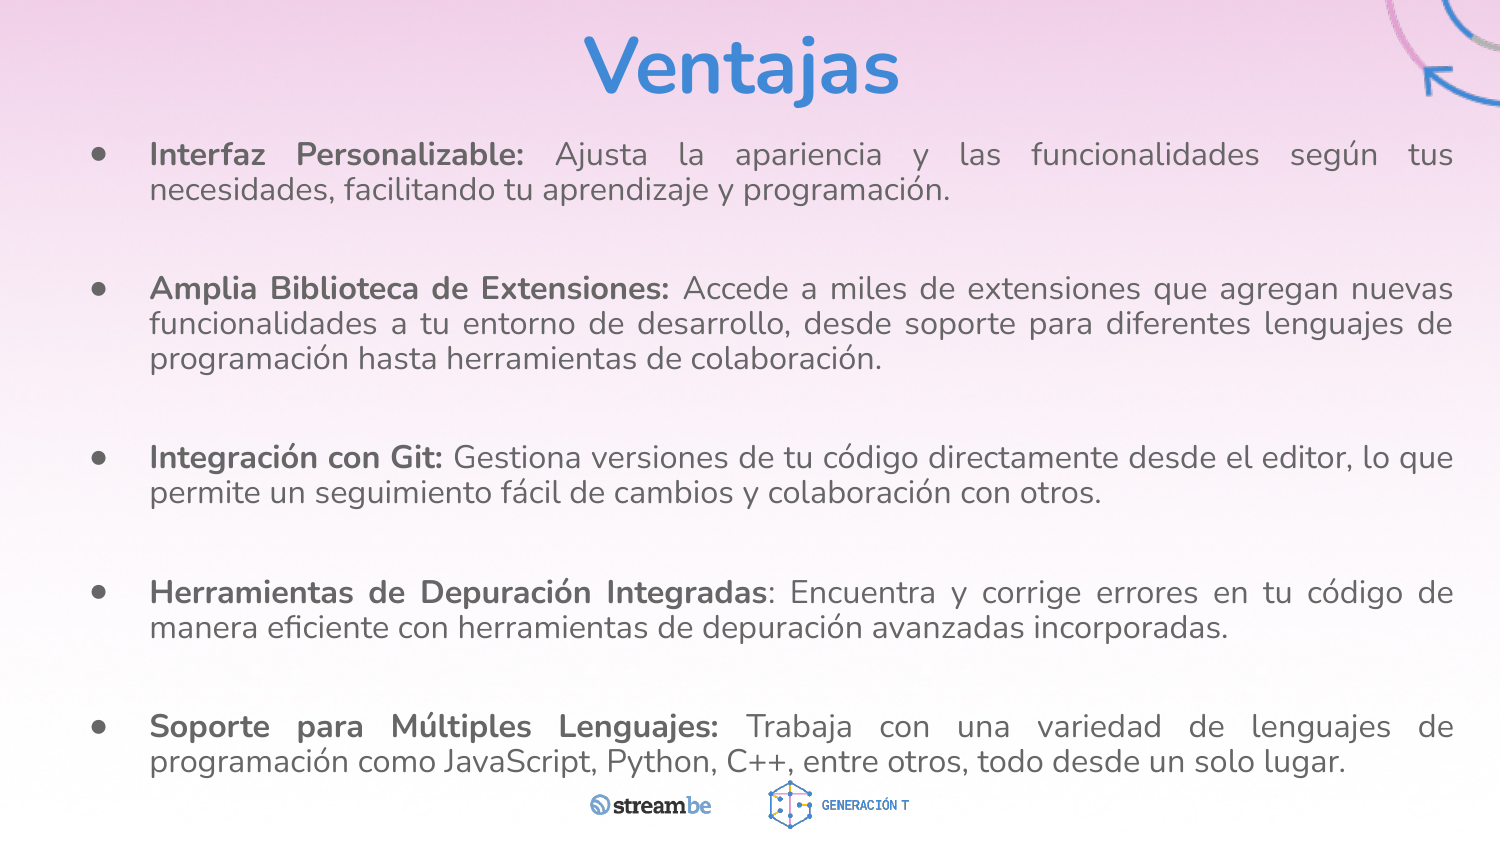

# Ventajas
Interfaz Personalizable: Ajusta la apariencia y las funcionalidades según tus necesidades, facilitando tu aprendizaje y programación.

Amplia Biblioteca de Extensiones: Accede a miles de extensiones que agregan nuevas funcionalidades a tu entorno de desarrollo, desde soporte para diferentes lenguajes de programación hasta herramientas de colaboración.

Integración con Git: Gestiona versiones de tu código directamente desde el editor, lo que permite un seguimiento fácil de cambios y colaboración con otros.

Herramientas de Depuración Integradas: Encuentra y corrige errores en tu código de manera eficiente con herramientas de depuración avanzadas incorporadas.

Soporte para Múltiples Lenguajes: Trabaja con una variedad de lenguajes de programación como JavaScript, Python, C++, entre otros, todo desde un solo lugar.